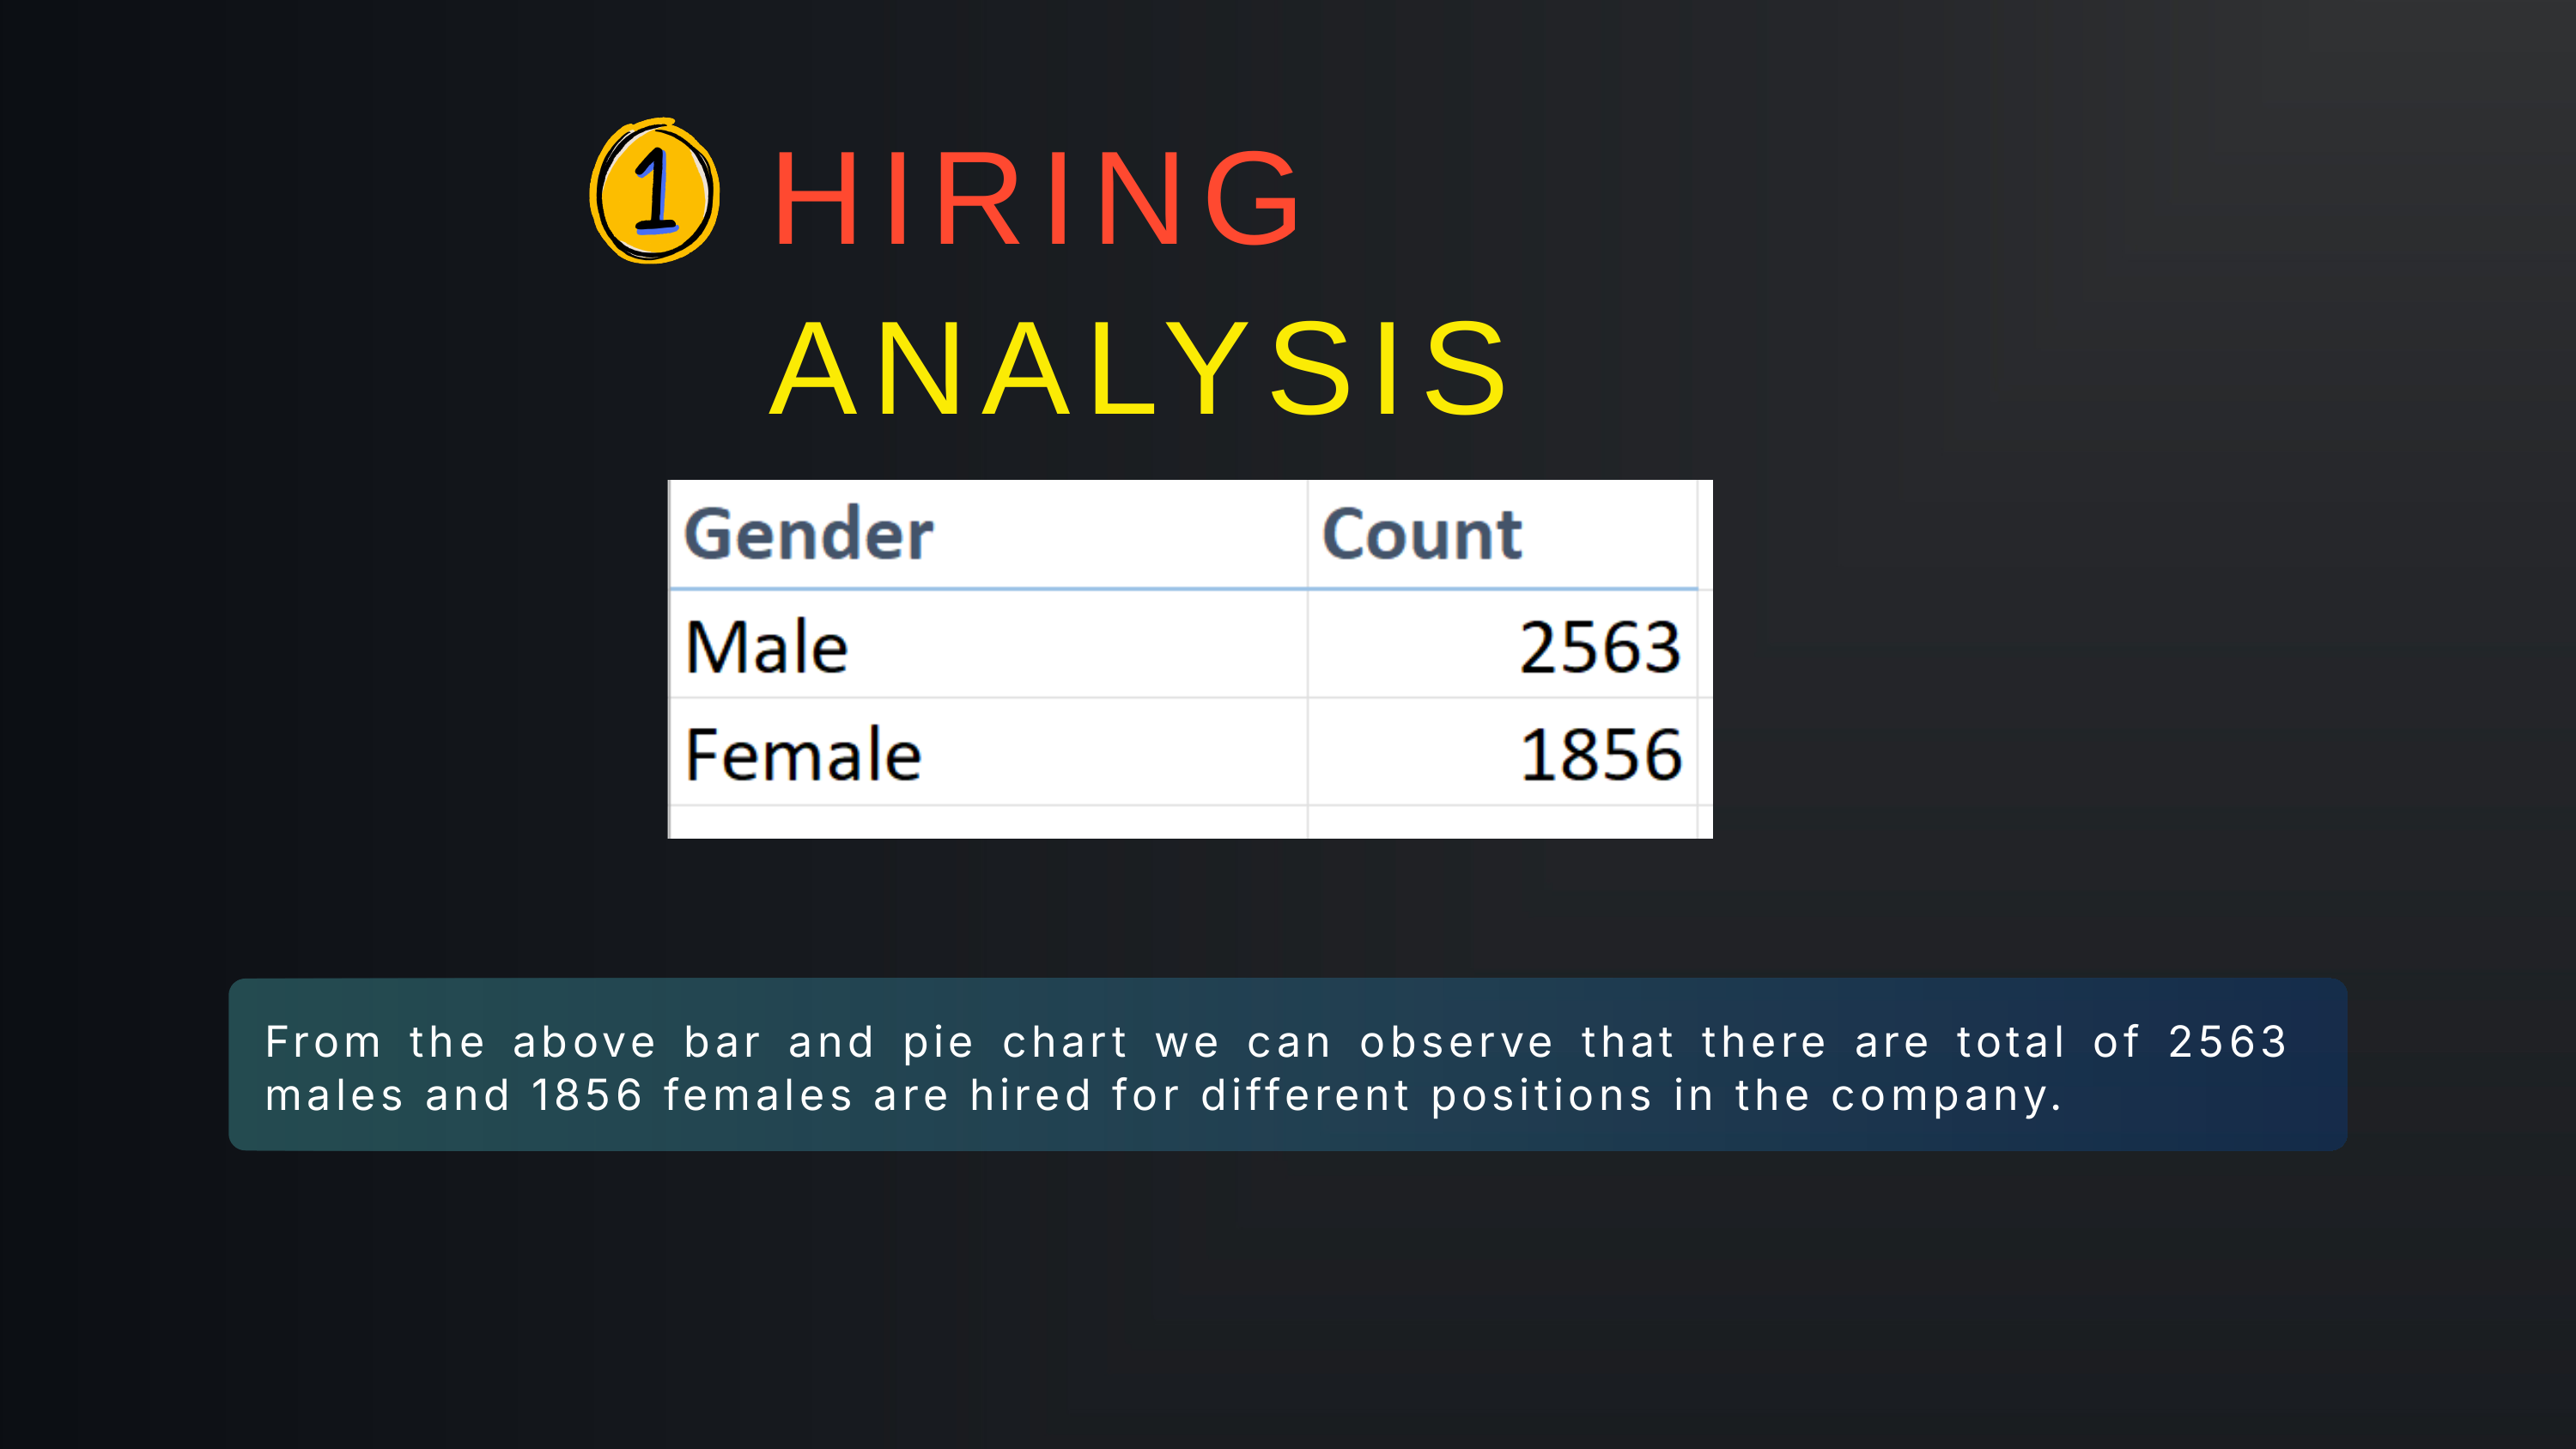

HIRING ANALYSIS

From the above bar and pie chart we can observe that there are total of 2563 males and 1856 females are hired for different positions in the company.